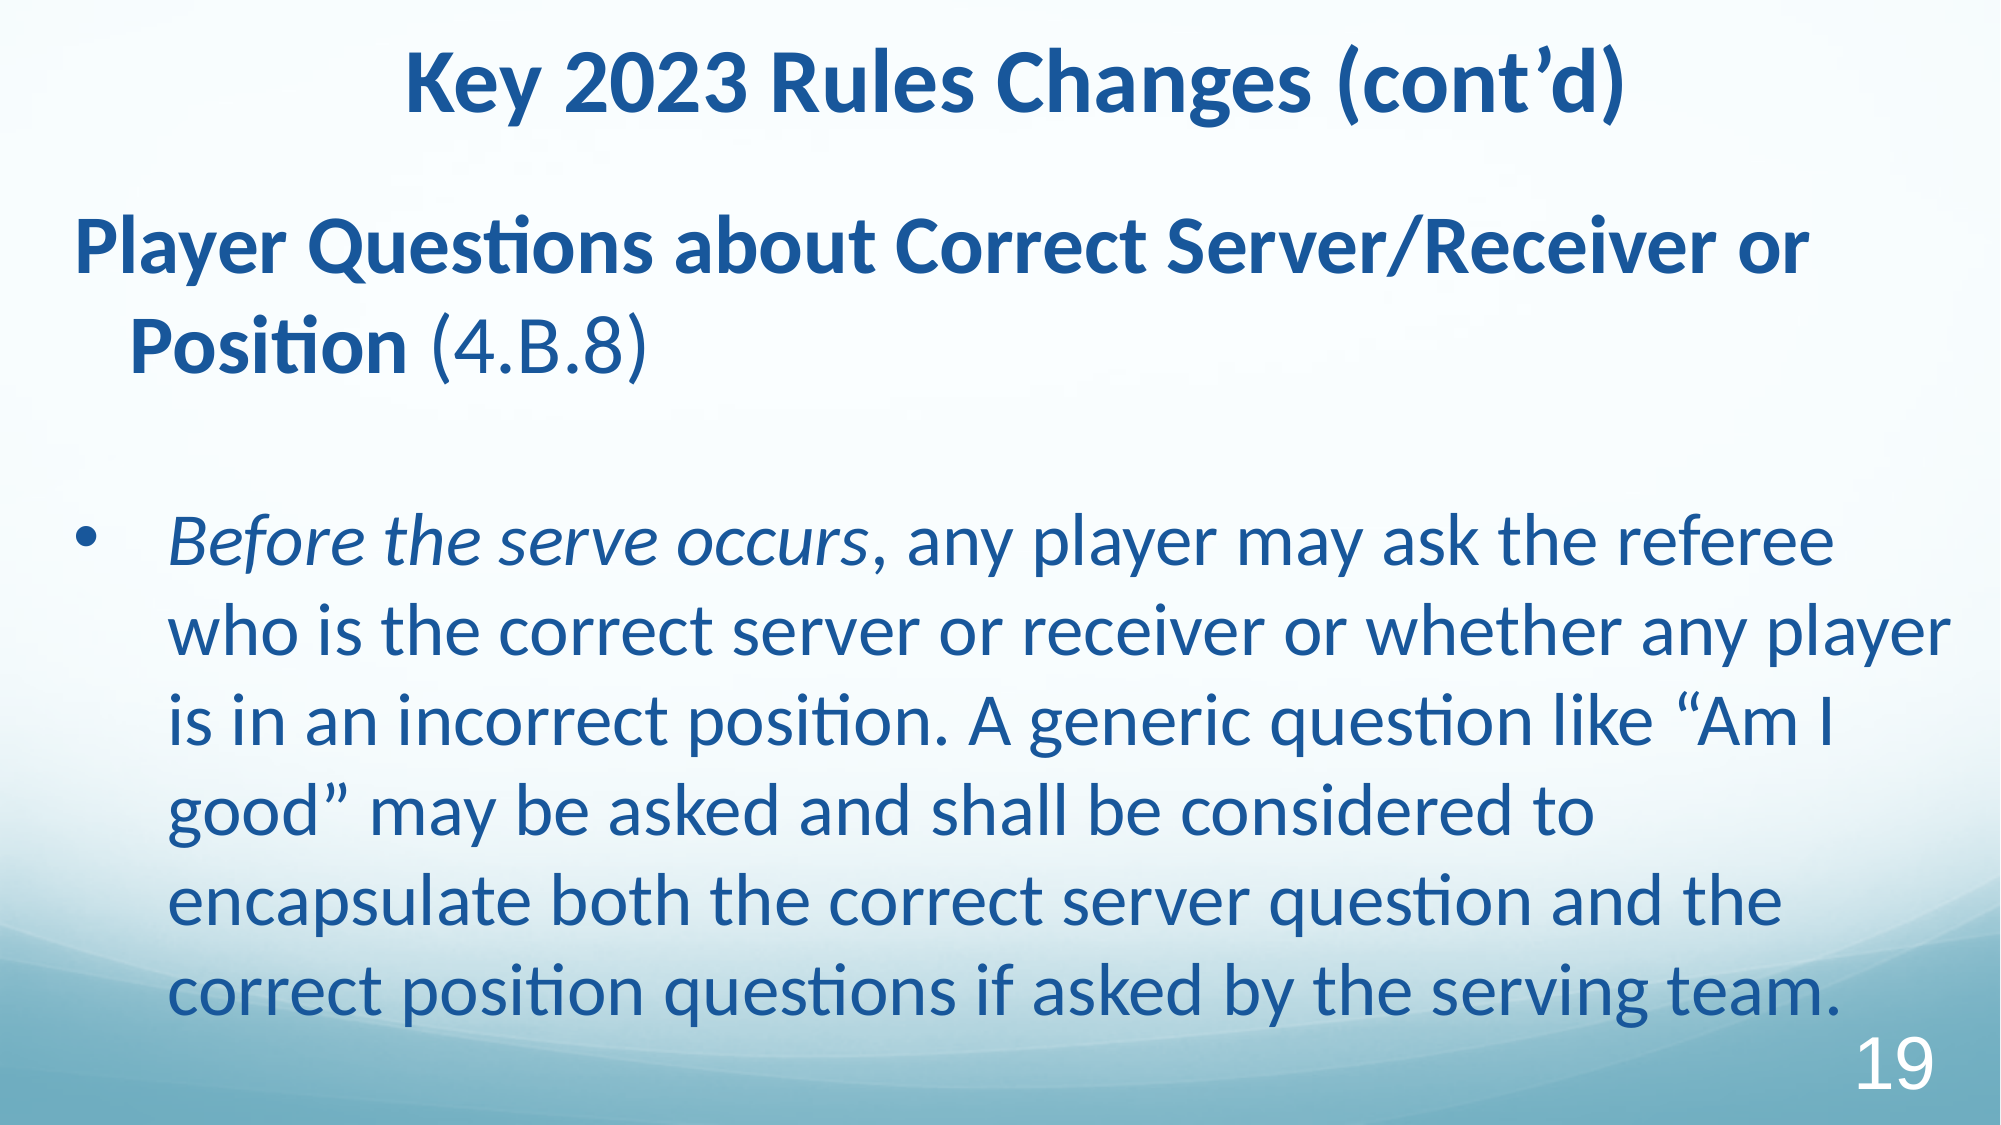

Key 2023 Rules Changes (cont’d)

Player Questions about Correct Server/Receiver or Position (4.B.8)

Before the serve occurs, any player may ask the referee who is the correct server or receiver or whether any player is in an incorrect position. A generic question like “Am I good” may be asked and shall be considered to encapsulate both the correct server question and the correct position questions if asked by the serving team.

19